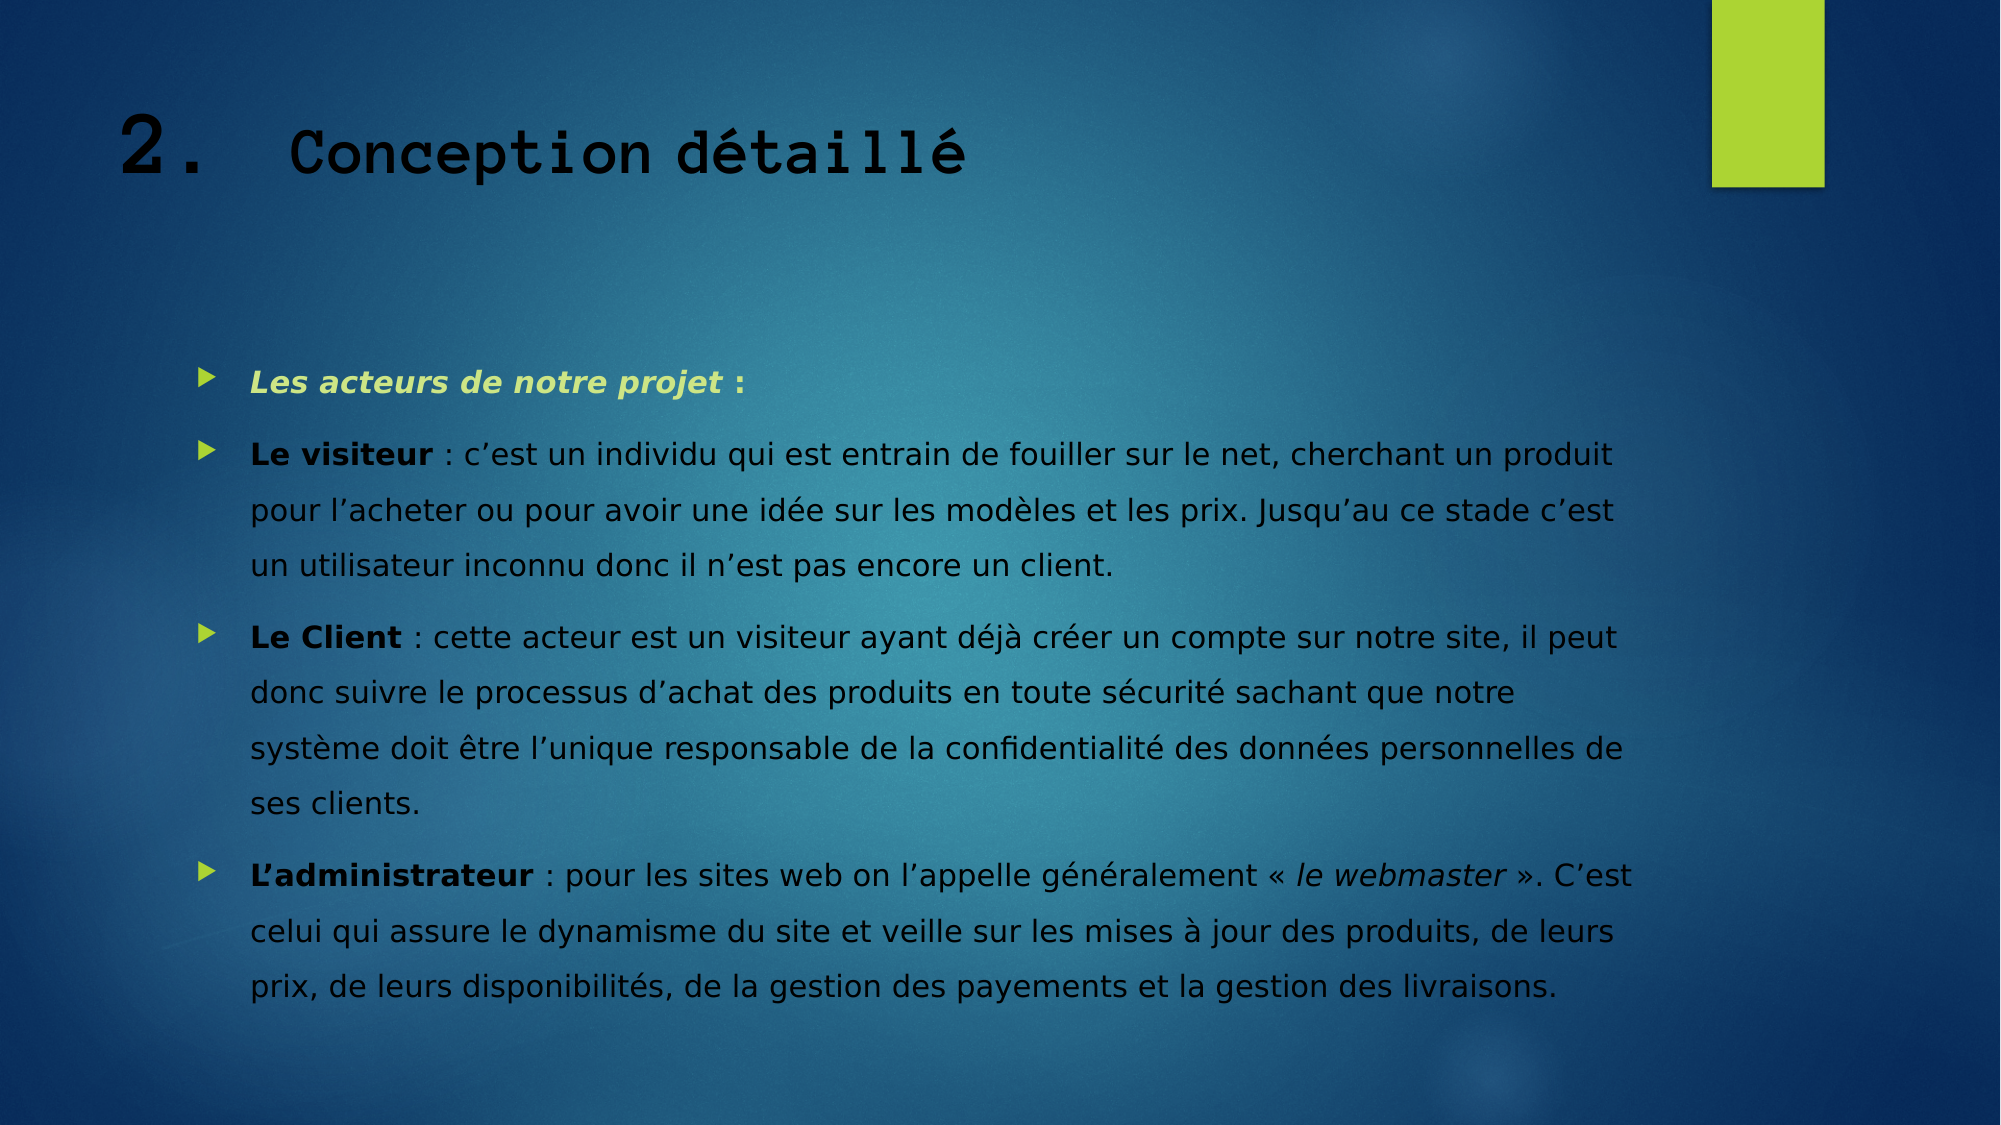

# Conception détaillé
Les acteurs de notre projet :
Le visiteur : c’est un individu qui est entrain de fouiller sur le net, cherchant un produit pour l’acheter ou pour avoir une idée sur les modèles et les prix. Jusqu’au ce stade c’est un utilisateur inconnu donc il n’est pas encore un client.
Le Client : cette acteur est un visiteur ayant déjà créer un compte sur notre site, il peut donc suivre le processus d’achat des produits en toute sécurité sachant que notre système doit être l’unique responsable de la confidentialité des données personnelles de ses clients.
L’administrateur : pour les sites web on l’appelle généralement « le webmaster ». C’est celui qui assure le dynamisme du site et veille sur les mises à jour des produits, de leurs prix, de leurs disponibilités, de la gestion des payements et la gestion des livraisons.